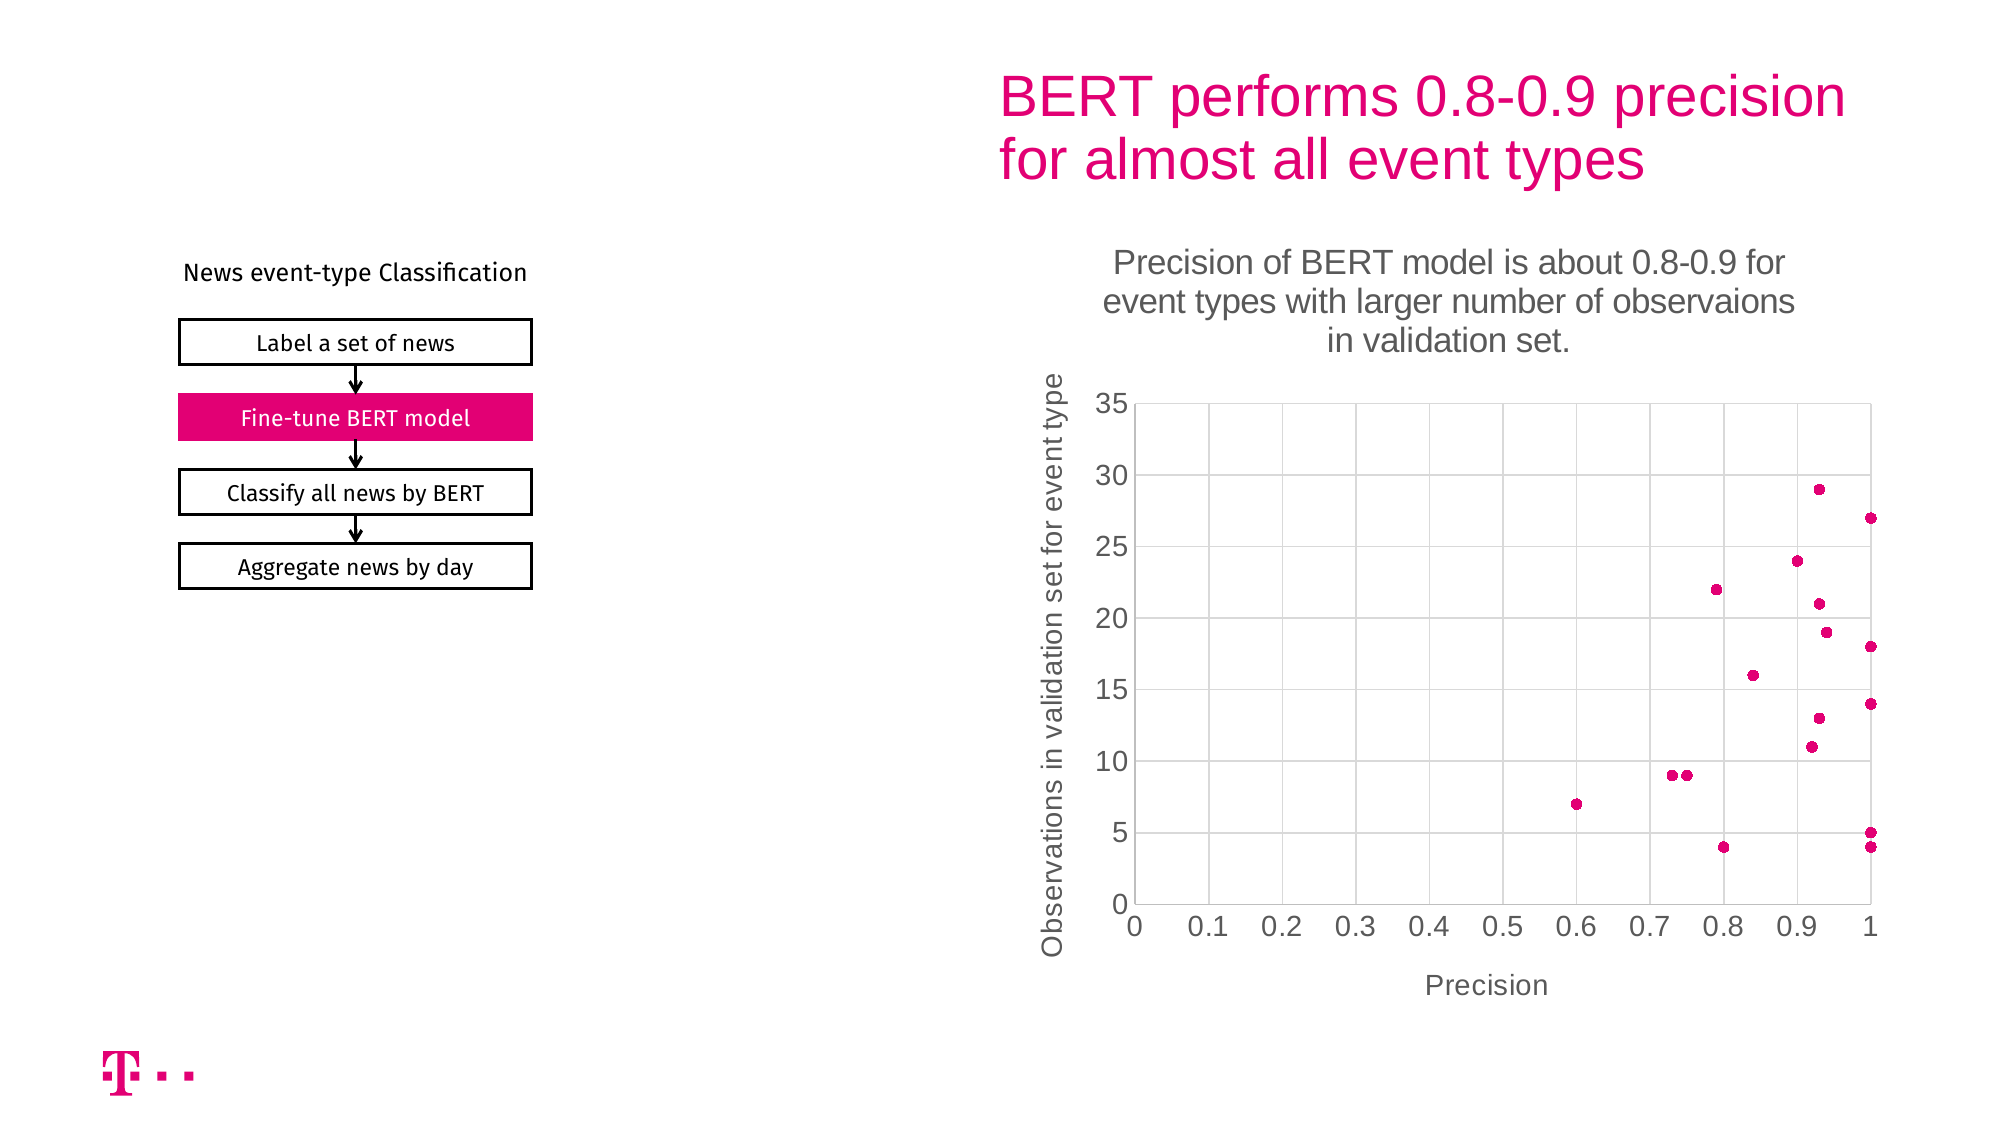

# BERT performs 0.8-0.9 precision for almost all event types

### Chart: Precision of BERT model is about 0.8-0.9 for event types with larger number of observaions in validation set.

| Category | support |
|---|---|
News event-type Classification
Label a set of news
Fine-tune BERT model
Classify all news by BERT
Aggregate news by day